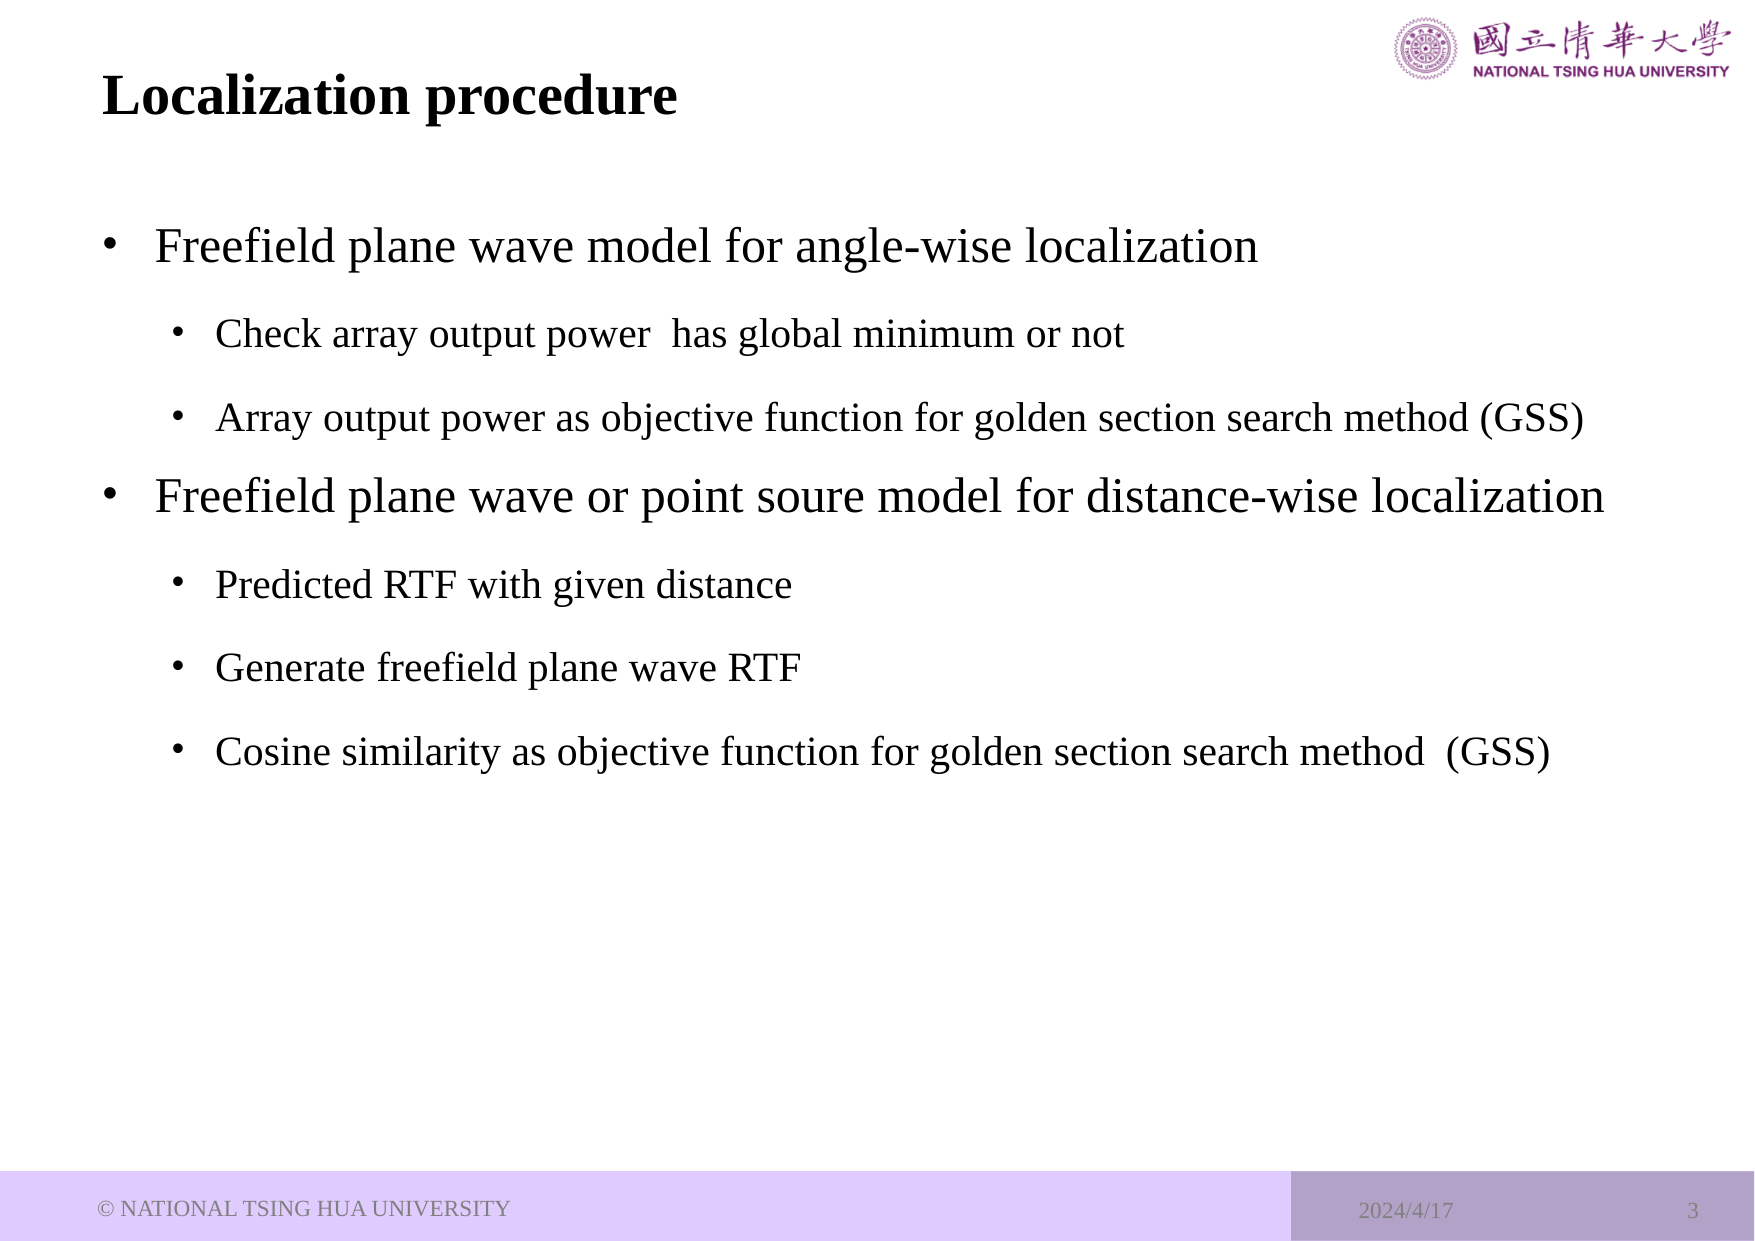

# Localization procedure
Freefield plane wave model for angle-wise localization
Check array output power  has global minimum or not
Array output power as objective function for golden section search method (GSS)
Freefield plane wave or point soure model for distance-wise localization
Predicted RTF with given distance
Generate freefield plane wave RTF
Cosine similarity as objective function for golden section search method  (GSS)
© NATIONAL TSING HUA UNIVERSITY
2024/4/17
3